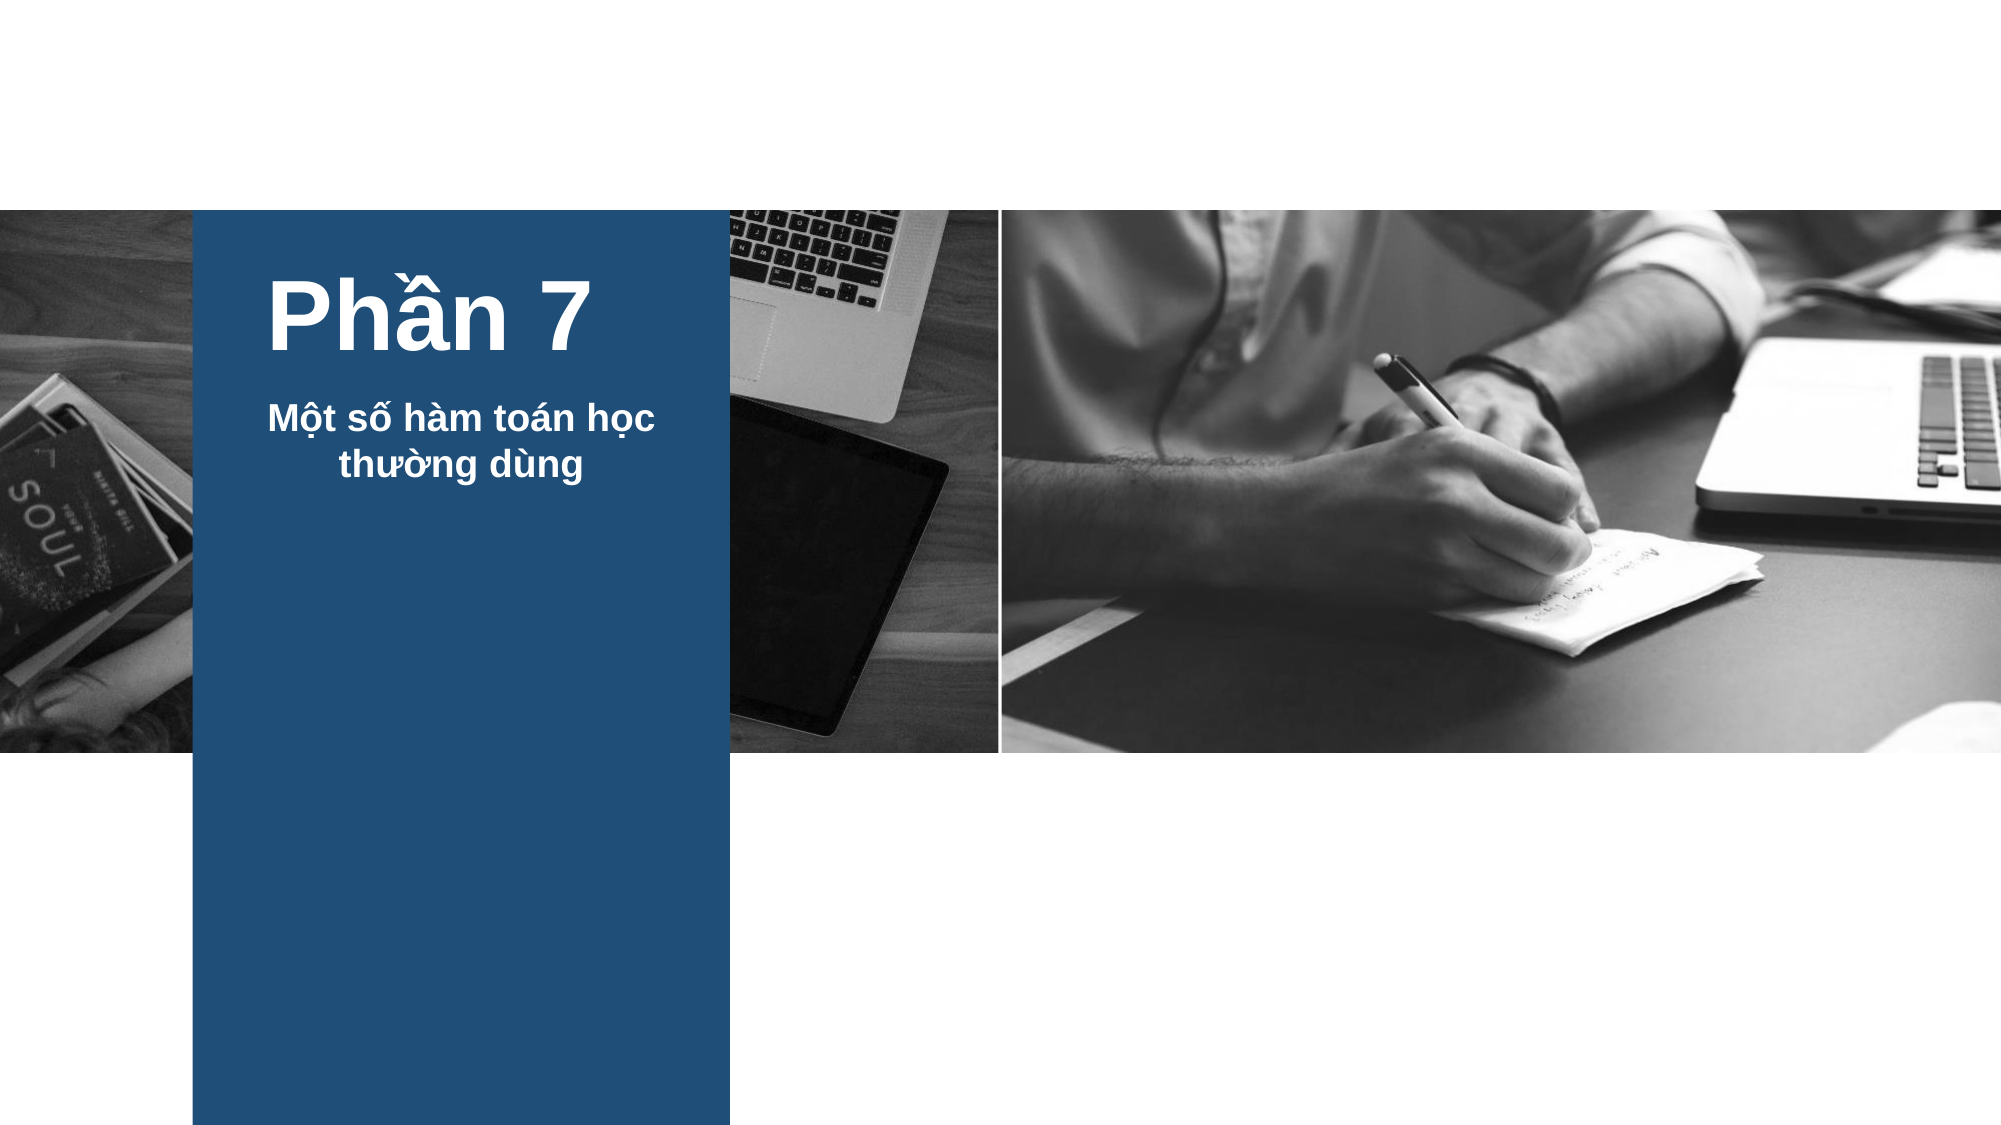

Phần 7
Một số hàm toán học thường dùng